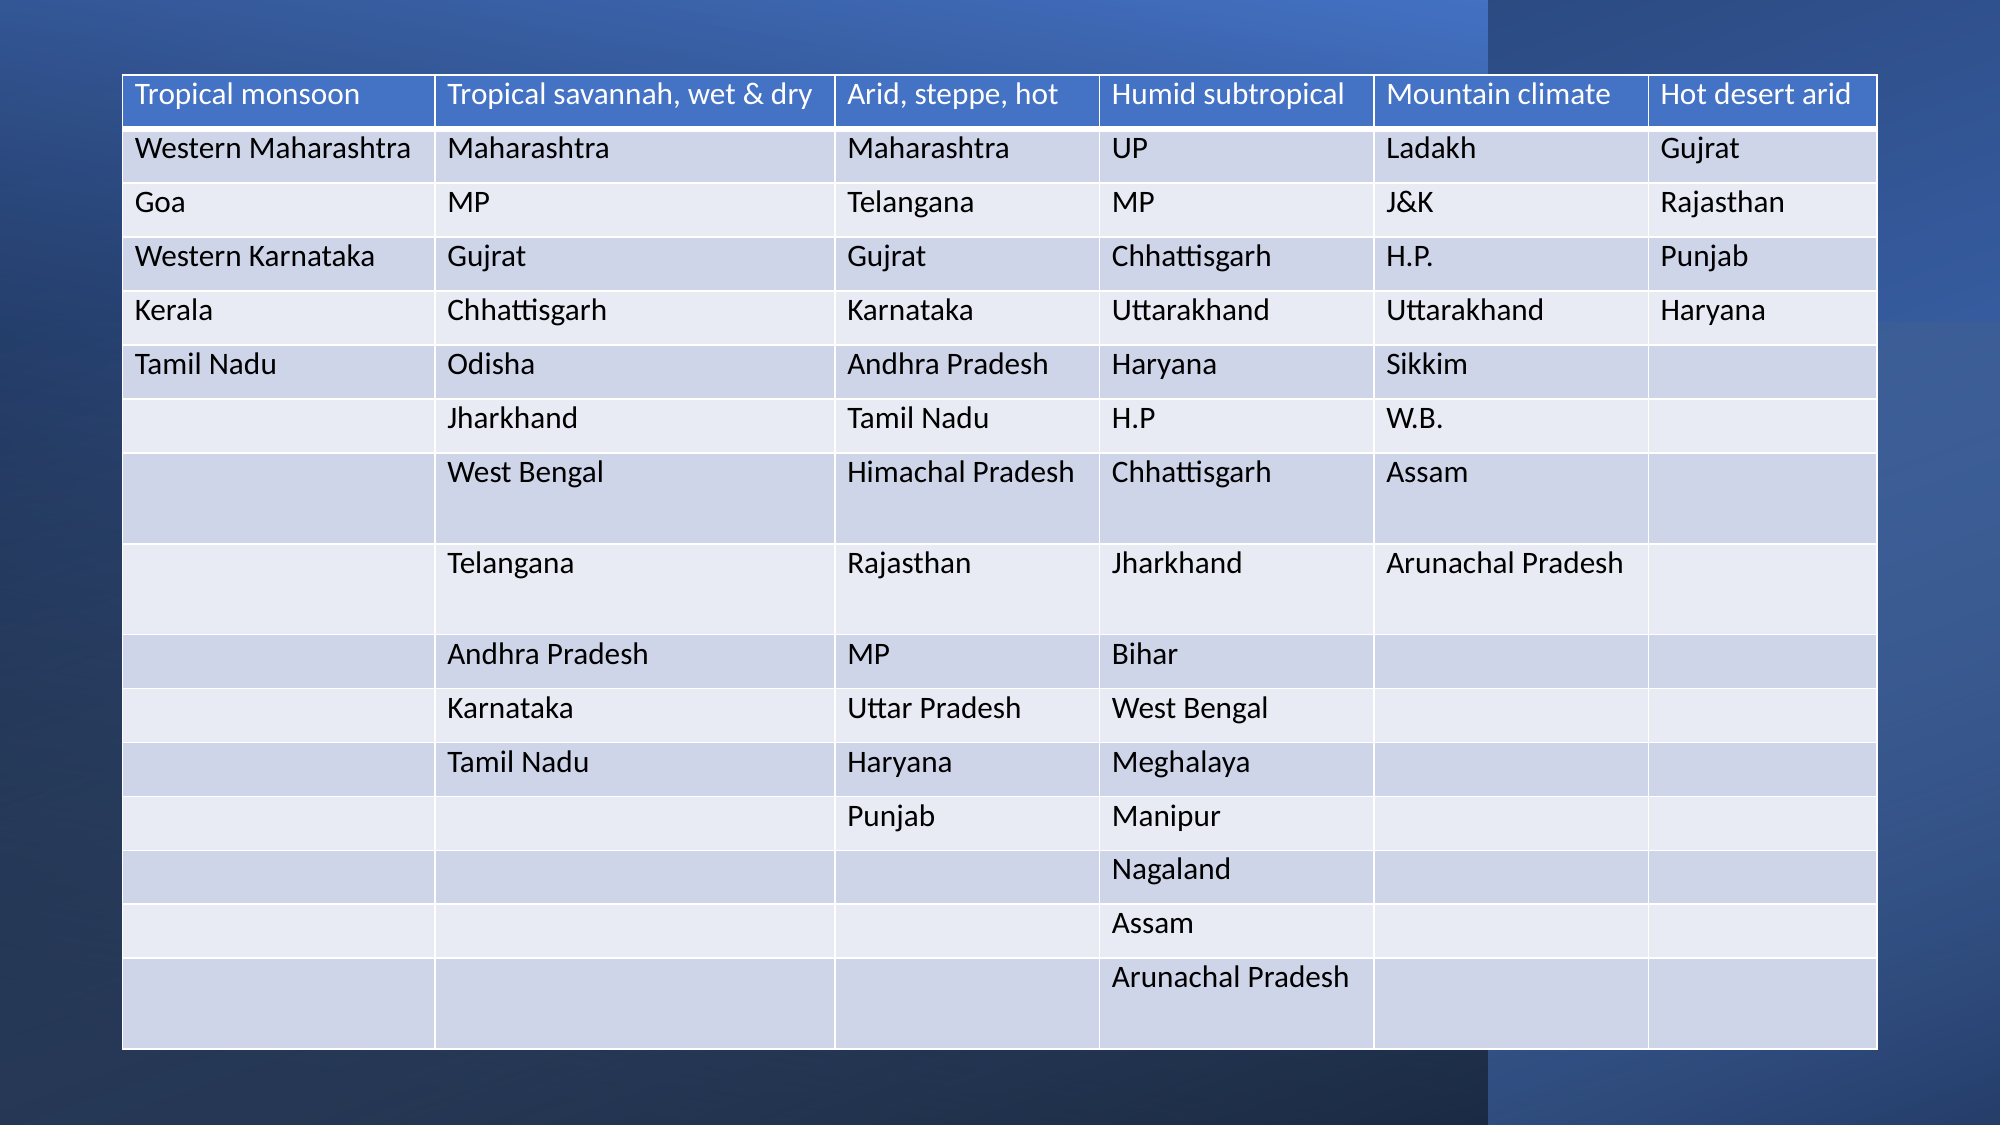

| Tropical monsoon | Tropical savannah, wet & dry | Arid, steppe, hot | Humid subtropical | Mountain climate | Hot desert arid |
| --- | --- | --- | --- | --- | --- |
| Western Maharashtra | Maharashtra | Maharashtra | UP | Ladakh | Gujrat |
| Goa | MP | Telangana | MP | J&K | Rajasthan |
| Western Karnataka | Gujrat | Gujrat | Chhattisgarh | H.P. | Punjab |
| Kerala | Chhattisgarh | Karnataka | Uttarakhand | Uttarakhand | Haryana |
| Tamil Nadu | Odisha | Andhra Pradesh | Haryana | Sikkim |  |
|  | Jharkhand | Tamil Nadu | H.P | W.B. |  |
|  | West Bengal | Himachal Pradesh | Chhattisgarh | Assam |  |
|  | Telangana | Rajasthan | Jharkhand | Arunachal Pradesh |  |
|  | Andhra Pradesh | MP | Bihar |  |  |
|  | Karnataka | Uttar Pradesh | West Bengal |  |  |
|  | Tamil Nadu | Haryana | Meghalaya |  |  |
|  |  | Punjab | Manipur |  |  |
|  |  |  | Nagaland |  |  |
|  |  |  | Assam |  |  |
|  |  |  | Arunachal Pradesh |  |  |